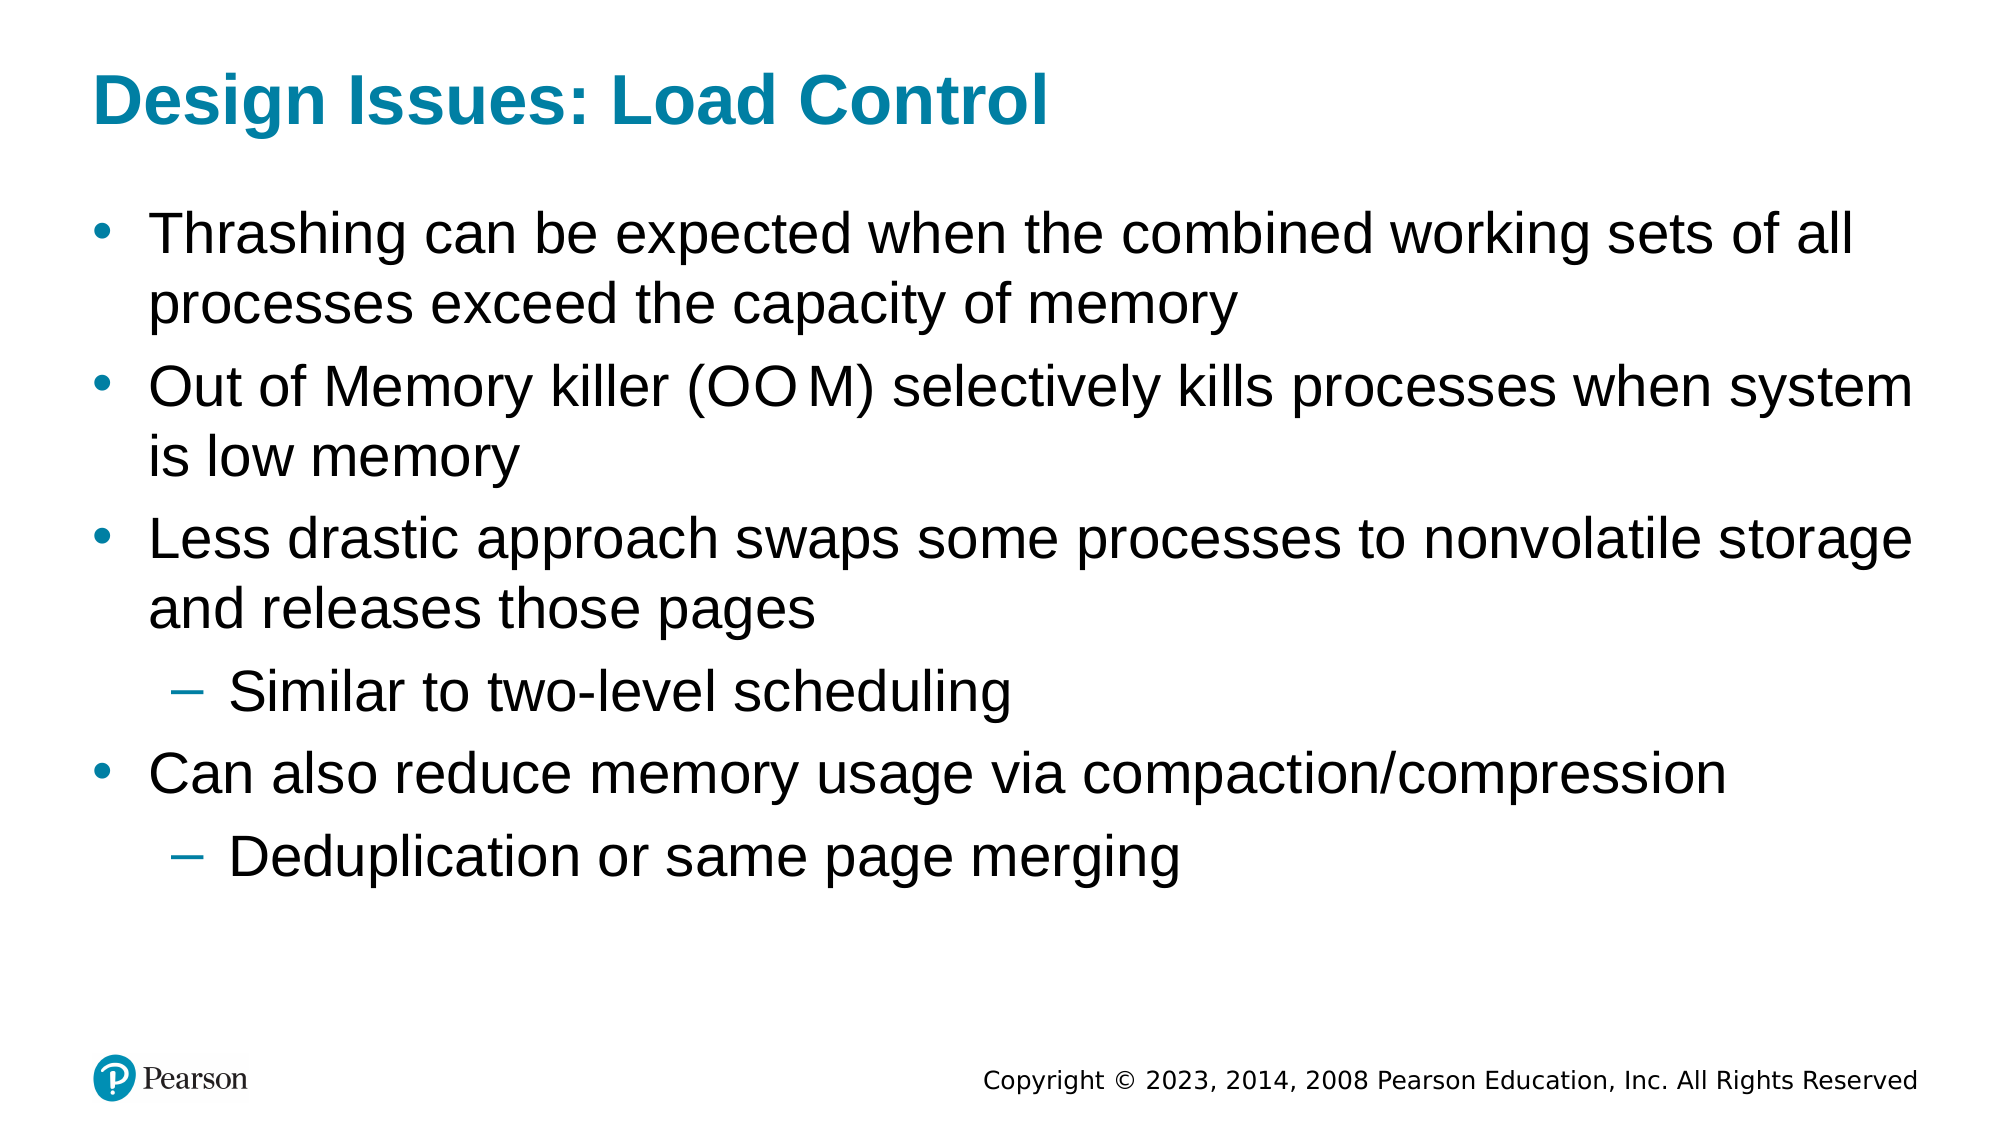

# Design Issues: Load Control
Thrashing can be expected when the combined working sets of all processes exceed the capacity of memory
Out of Memory killer (O O M) selectively kills processes when system is low memory
Less drastic approach swaps some processes to nonvolatile storage and releases those pages
Similar to two-level scheduling
Can also reduce memory usage via compaction/compression
Deduplication or same page merging